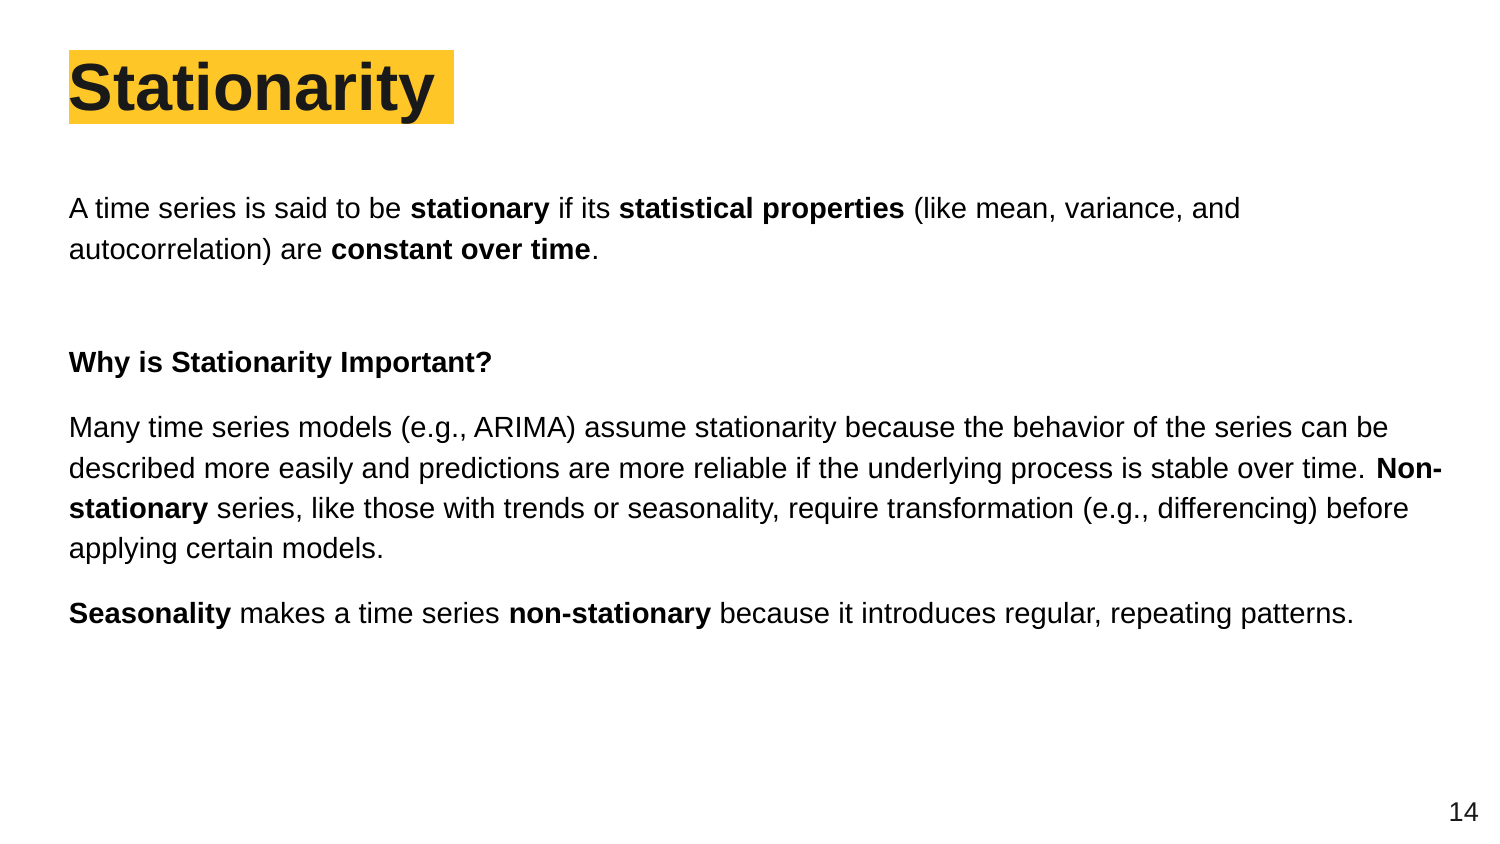

# Stationarity
A time series is said to be stationary if its statistical properties (like mean, variance, and autocorrelation) are constant over time.

Why is Stationarity Important?
Many time series models (e.g., ARIMA) assume stationarity because the behavior of the series can be described more easily and predictions are more reliable if the underlying process is stable over time. Non-stationary series, like those with trends or seasonality, require transformation (e.g., differencing) before applying certain models.
Seasonality makes a time series non-stationary because it introduces regular, repeating patterns.

14